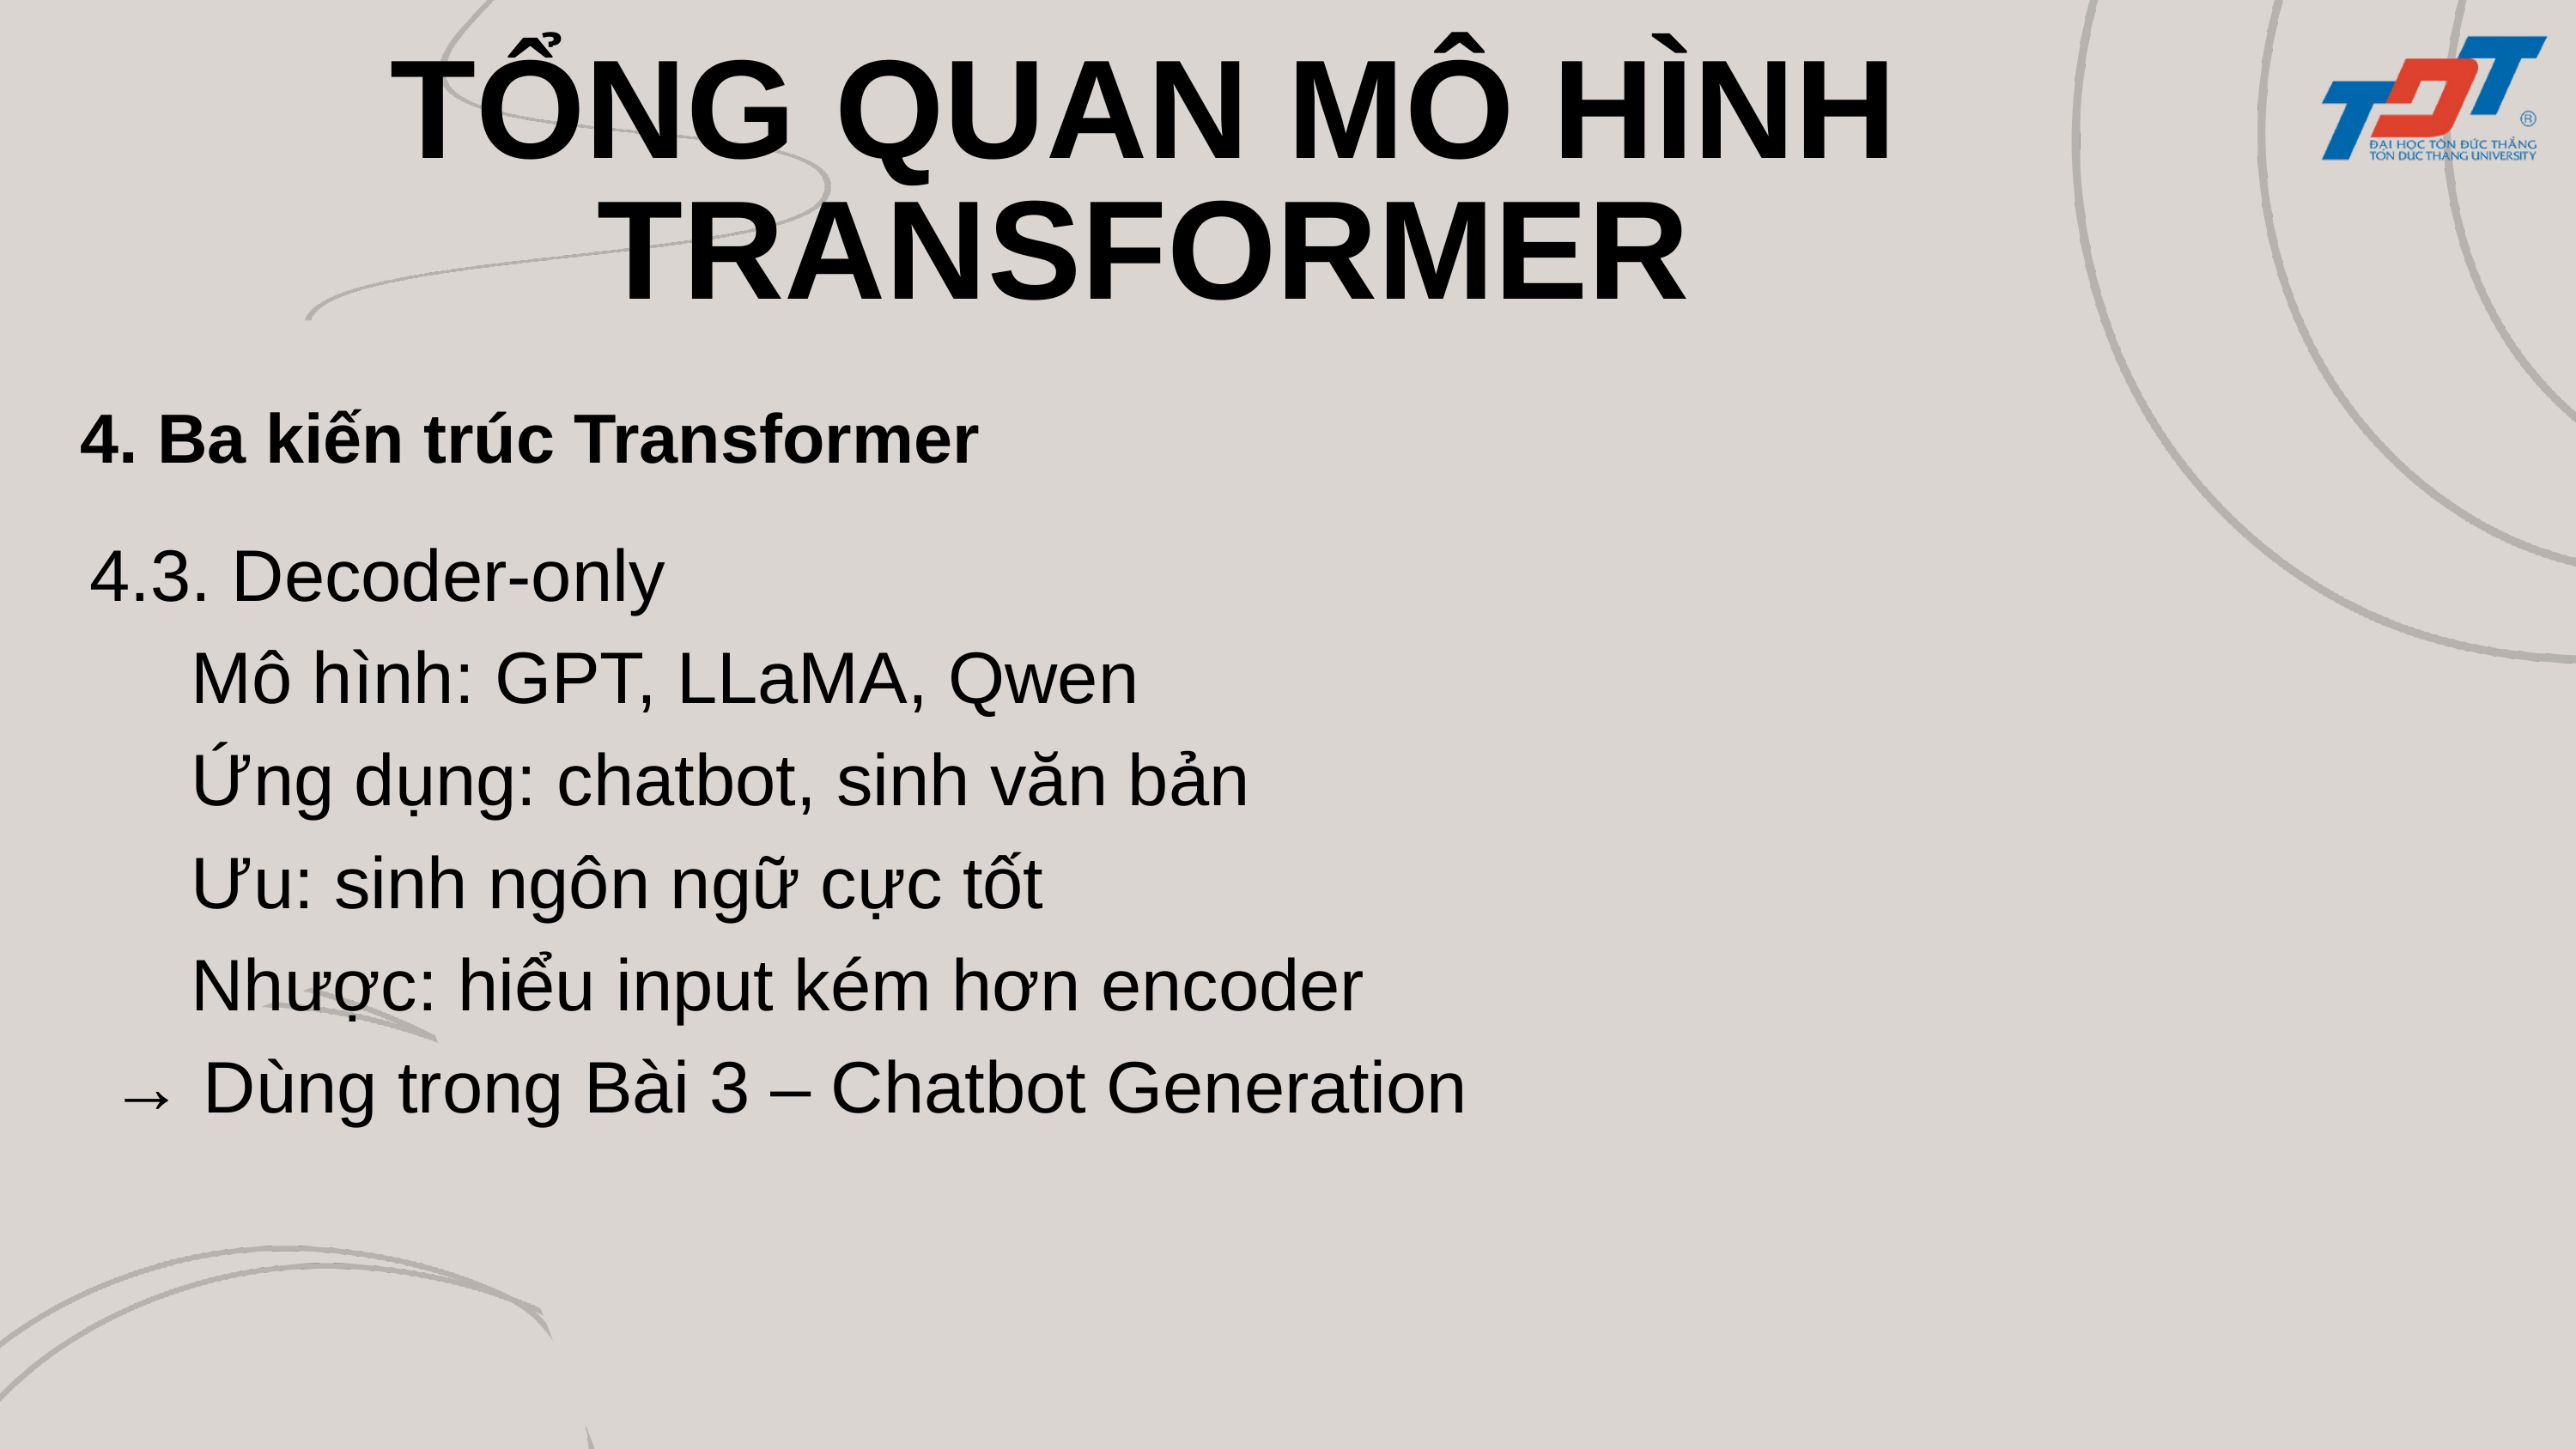

TỔNG QUAN MÔ HÌNH TRANSFORMER
4. Ba kiến trúc Transformer
4.3. Decoder-only
     Mô hình: GPT, LLaMA, Qwen
     Ứng dụng: chatbot, sinh văn bản
     Ưu: sinh ngôn ngữ cực tốt
     Nhược: hiểu input kém hơn encoder
 → Dùng trong Bài 3 – Chatbot Generation